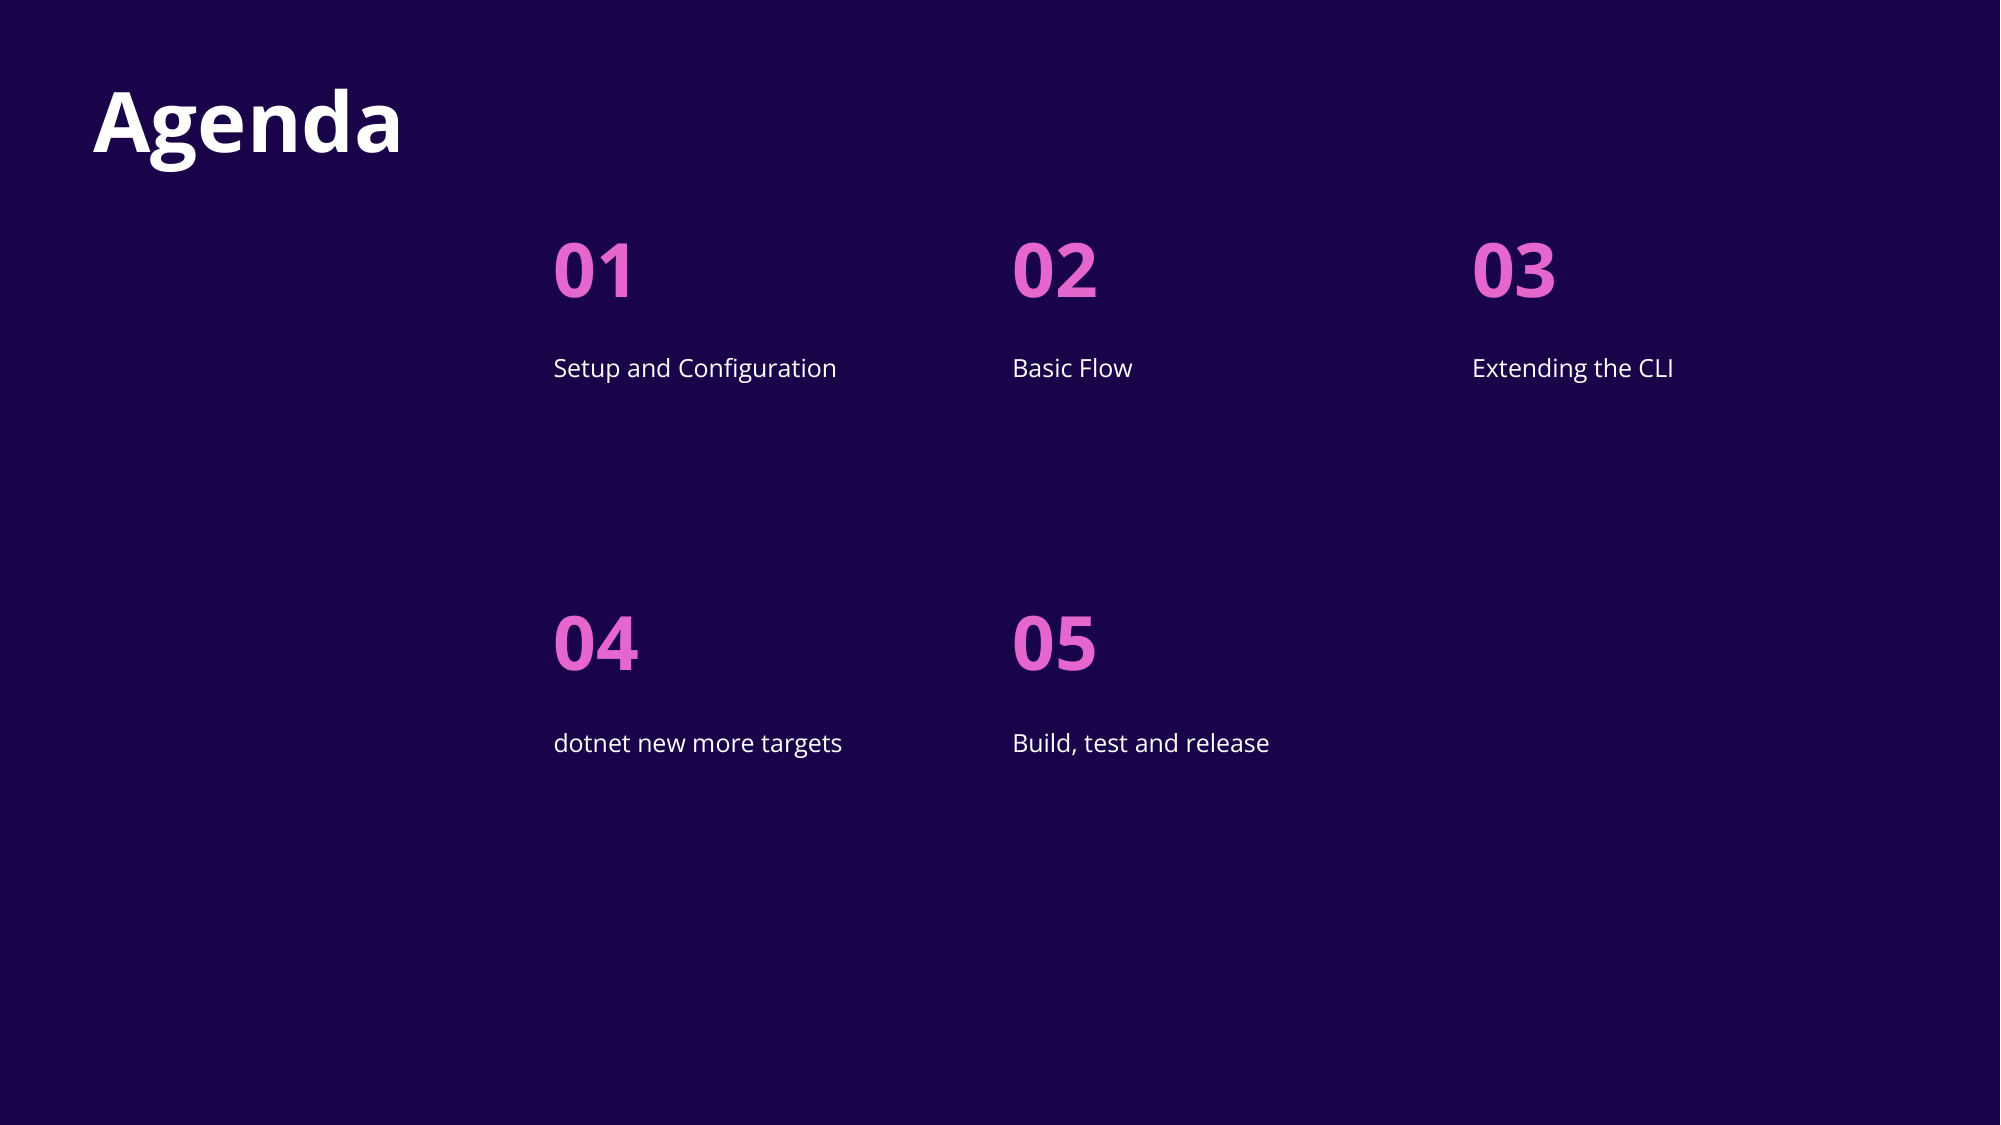

# Agenda
01
02
03
Setup and Configuration
Basic Flow
Extending the CLI
04
05
dotnet new more targets
Build, test and release